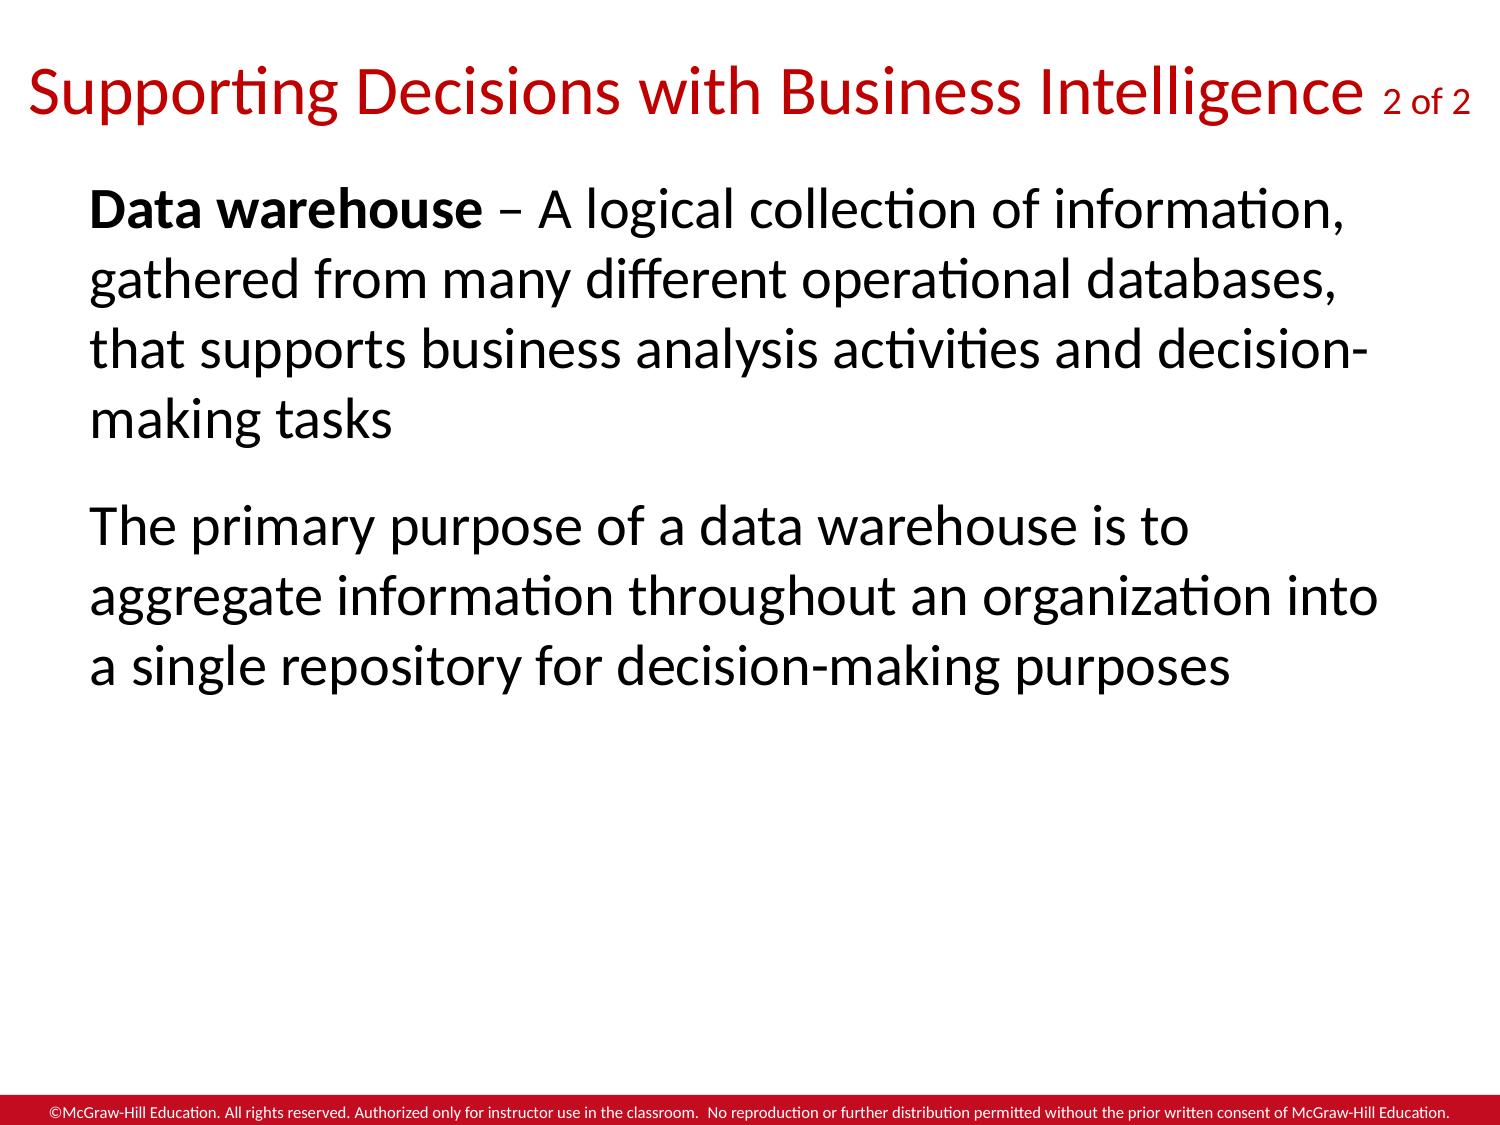

# Supporting Decisions with Business Intelligence 2 of 2
Data warehouse – A logical collection of information, gathered from many different operational databases, that supports business analysis activities and decision-making tasks
The primary purpose of a data warehouse is to aggregate information throughout an organization into a single repository for decision-making purposes